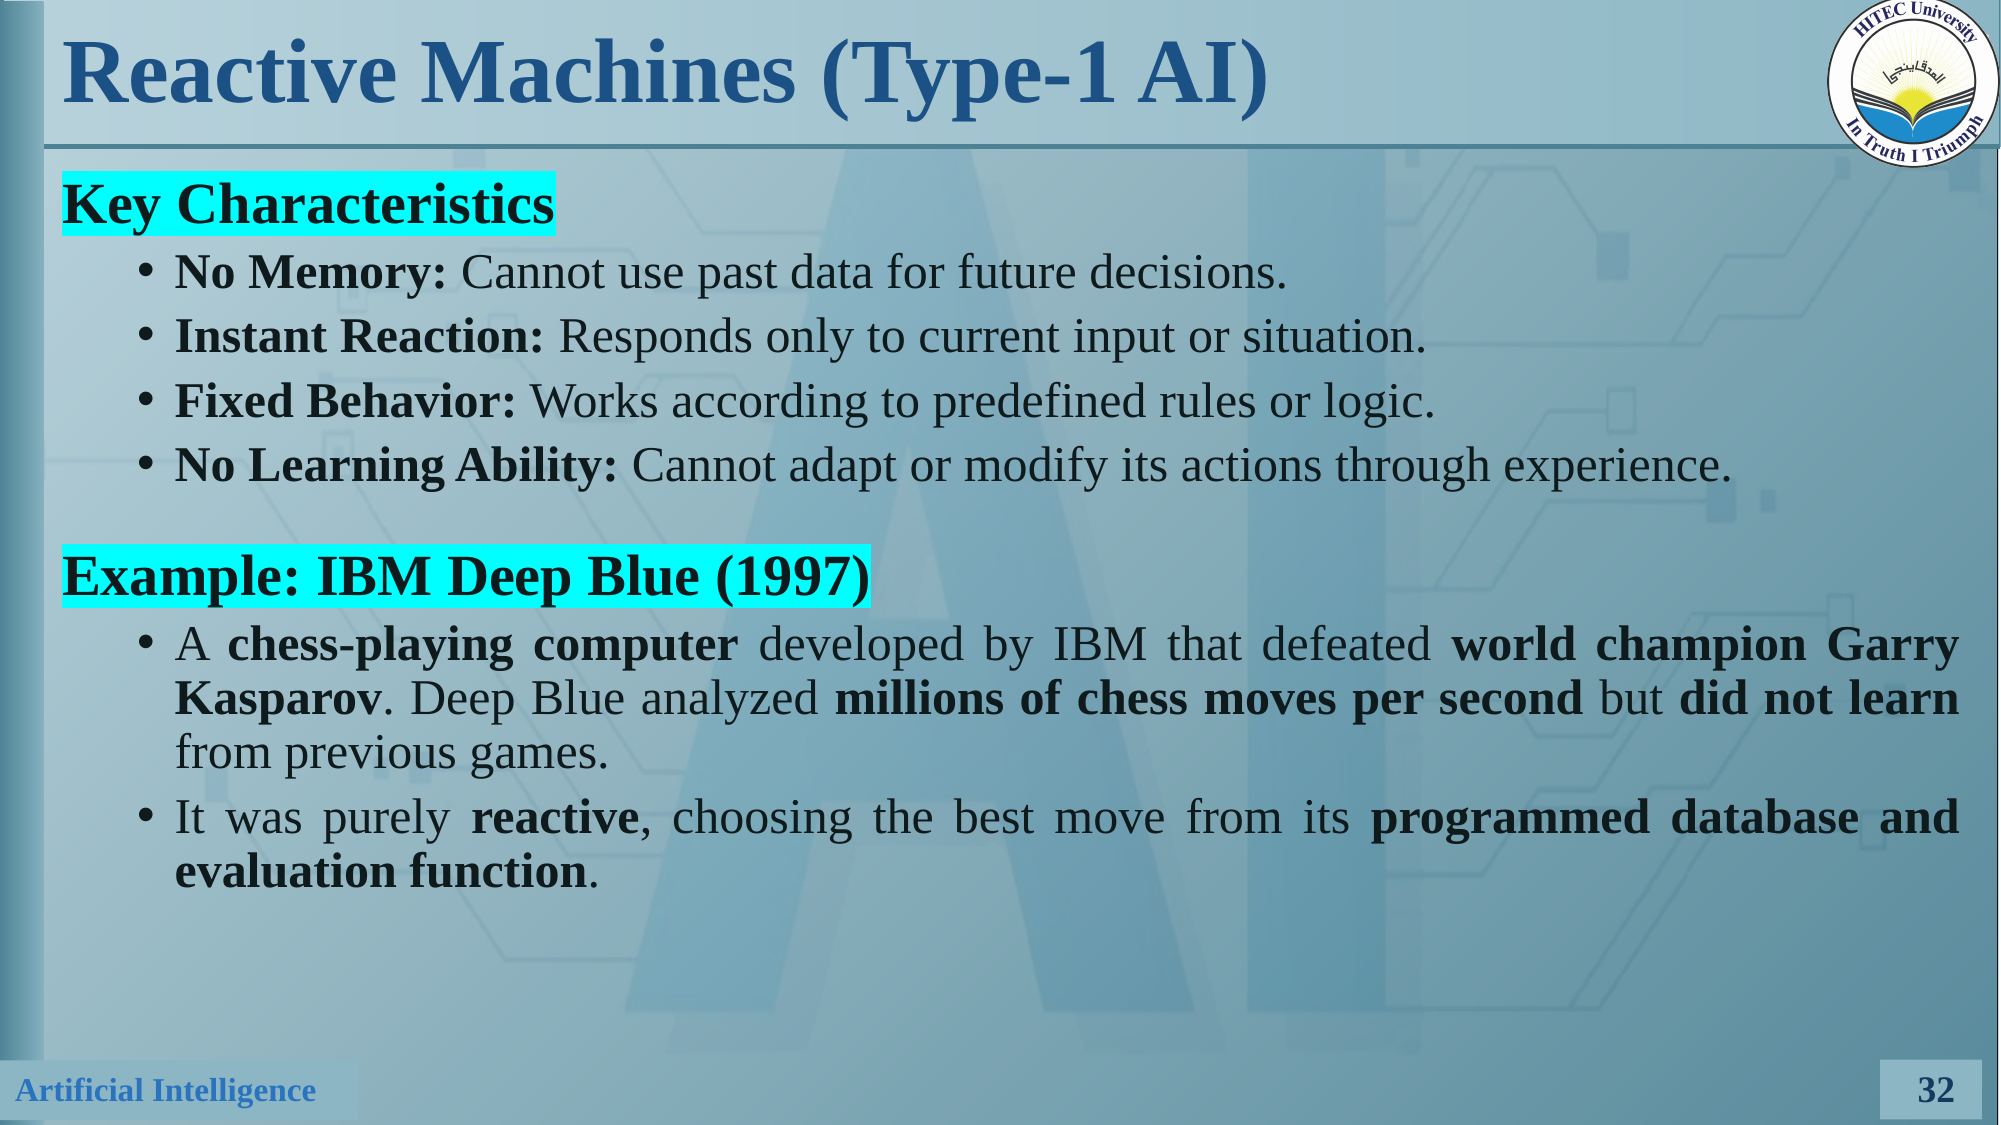

# Reactive Machines (Type-1 AI)
Key Characteristics
No Memory: Cannot use past data for future decisions.
Instant Reaction: Responds only to current input or situation.
Fixed Behavior: Works according to predefined rules or logic.
No Learning Ability: Cannot adapt or modify its actions through experience.

Example: IBM Deep Blue (1997)
A chess-playing computer developed by IBM that defeated world champion Garry Kasparov. Deep Blue analyzed millions of chess moves per second but did not learn from previous games.
It was purely reactive, choosing the best move from its programmed database and evaluation function.

32